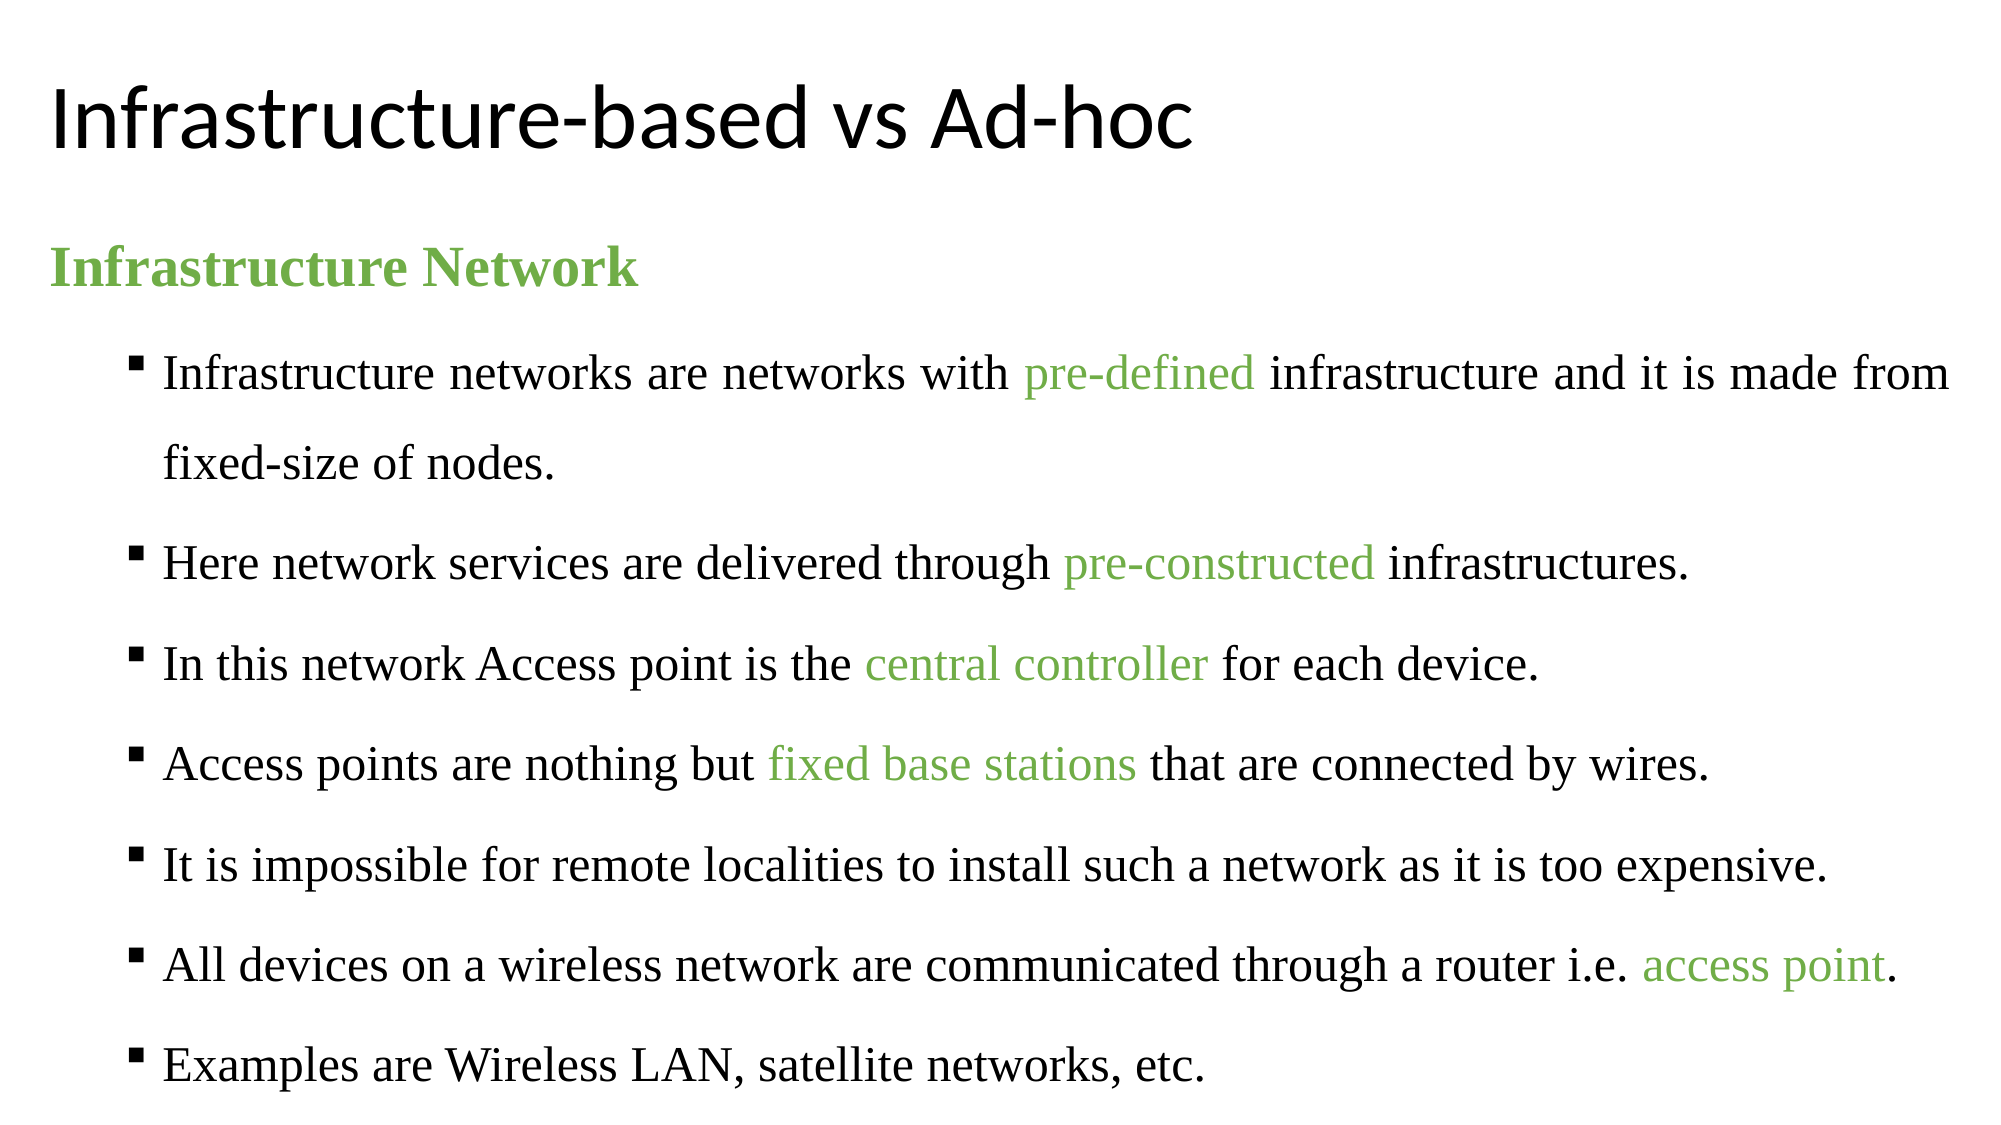

# Infrastructure-based vs Ad-hoc
Infrastructure Network
Infrastructure networks are networks with pre-defined infrastructure and it is made from fixed-size of nodes.
Here network services are delivered through pre-constructed infrastructures.
In this network Access point is the central controller for each device.
Access points are nothing but fixed base stations that are connected by wires.
It is impossible for remote localities to install such a network as it is too expensive.
All devices on a wireless network are communicated through a router i.e. access point.
Examples are Wireless LAN, satellite networks, etc.